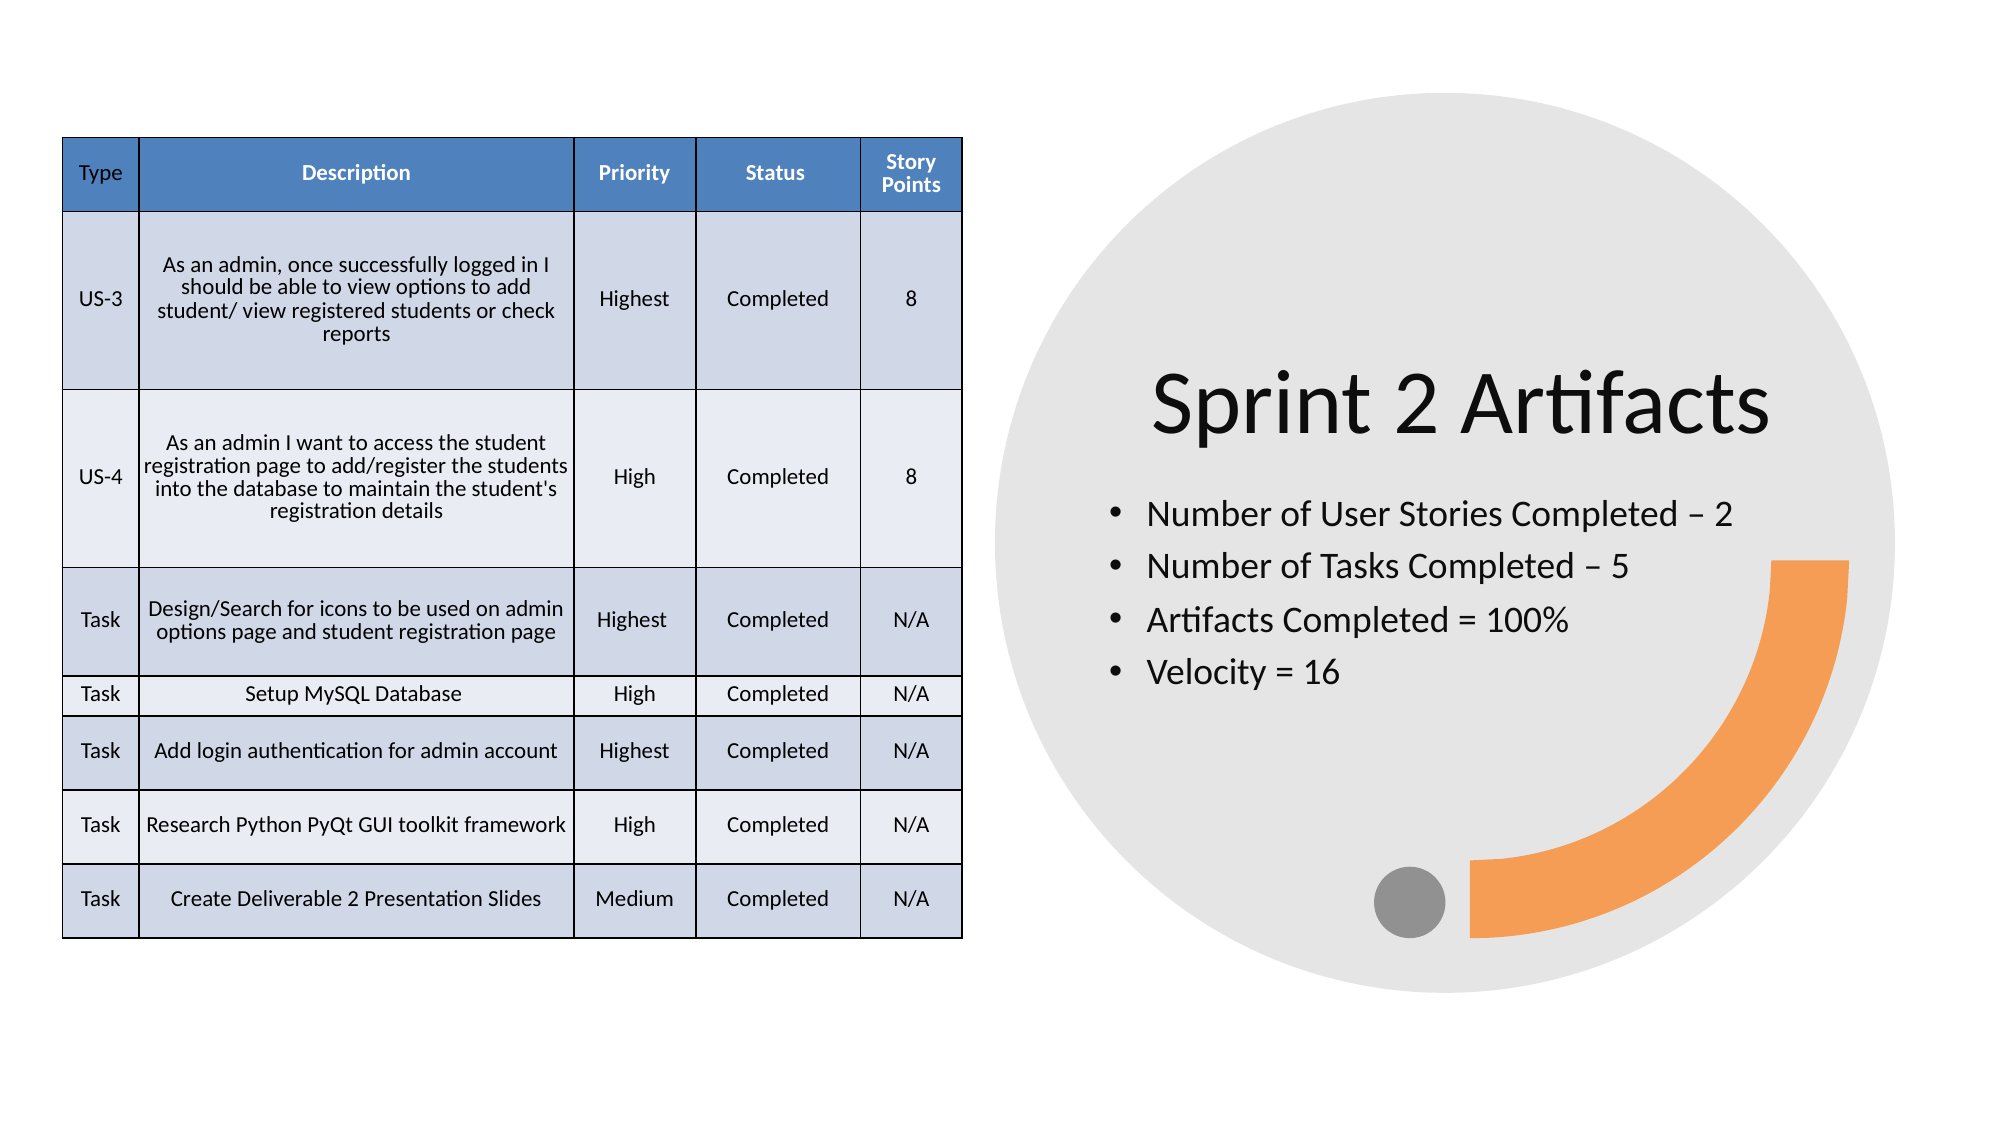

| Type | Description | Priority | Status | Story Points |
| --- | --- | --- | --- | --- |
| US-3 | As an admin, once successfully logged in I should be able to view options to add student/ view registered students or check reports | Highest | Completed | 8 |
| US-4 | As an admin I want to access the student registration page to add/register the students into the database to maintain the student's registration details | High | Completed | 8 |
| Task | Design/Search for icons to be used on admin options page and student registration page | Highest | Completed | N/A |
| Task | Setup MySQL Database | High | Completed | N/A |
| Task | Add login authentication for admin account | Highest | Completed | N/A |
| Task | Research Python PyQt GUI toolkit framework | High | Completed | N/A |
| Task | Create Deliverable 2 Presentation Slides | Medium | Completed | N/A |
# Sprint 2 Artifacts
Number of User Stories Completed – 2
Number of Tasks Completed – 5
Artifacts Completed = 100%
Velocity = 16